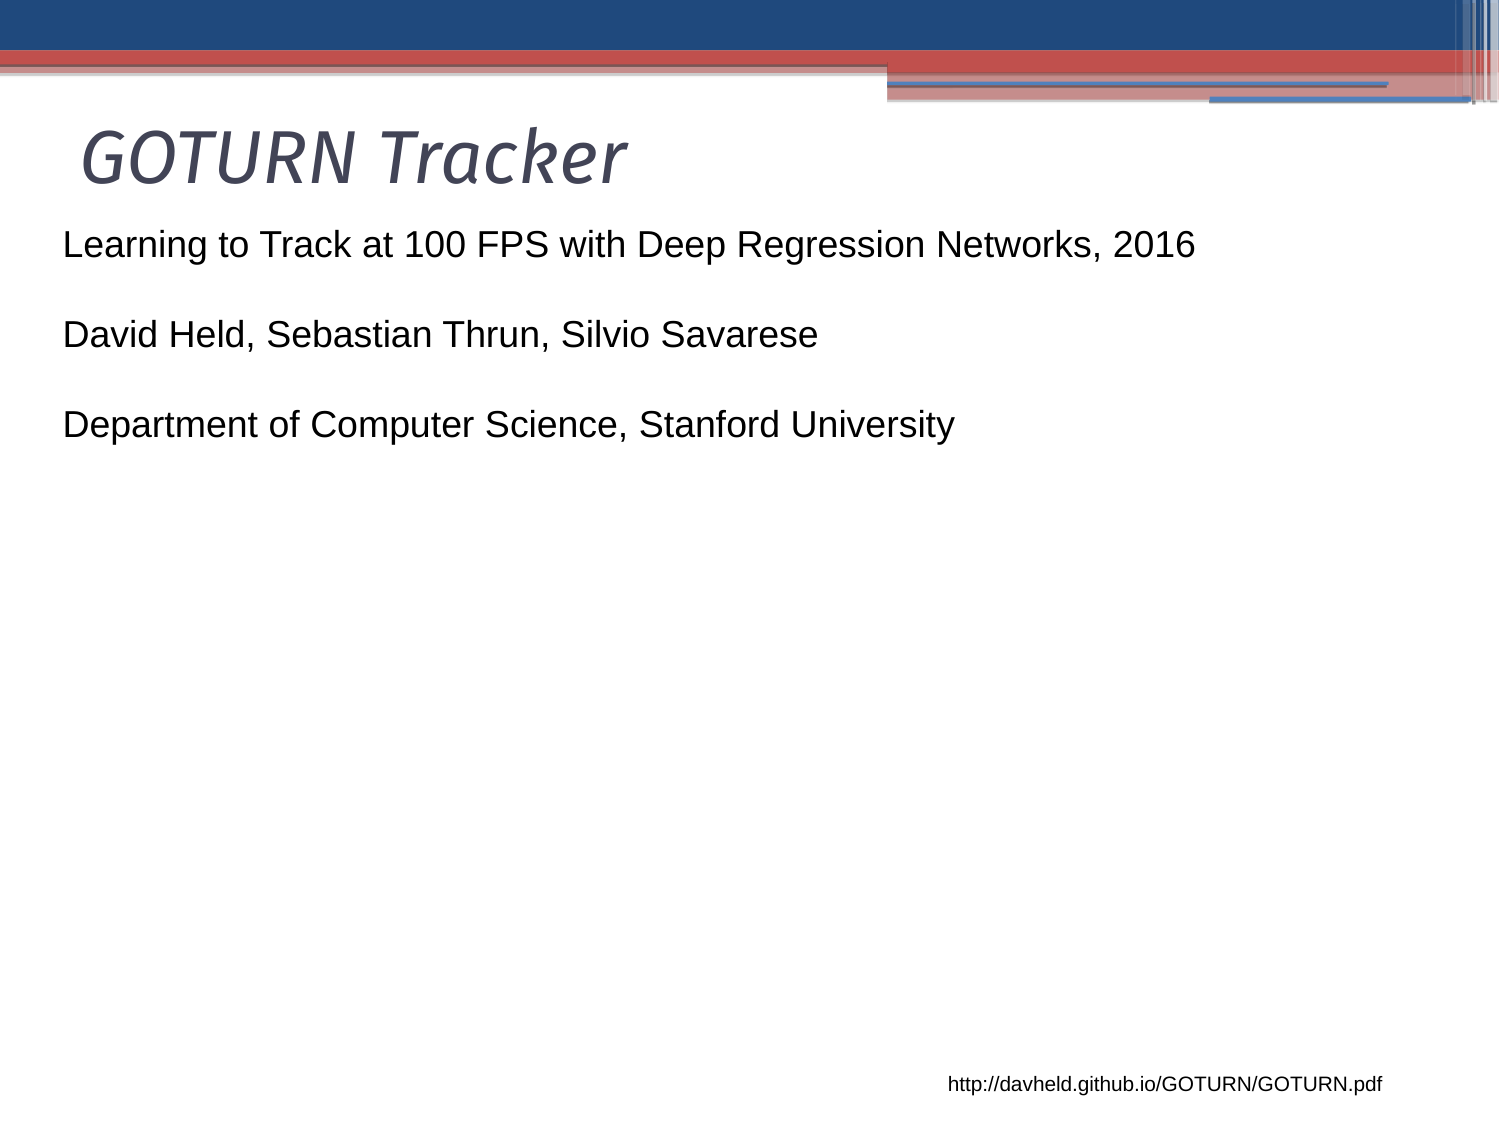

GOTURN Tracker
Learning to Track at 100 FPS with Deep Regression Networks, 2016

David Held, Sebastian Thrun, Silvio Savarese

Department of Computer Science, Stanford University

http://davheld.github.io/GOTURN/GOTURN.pdf